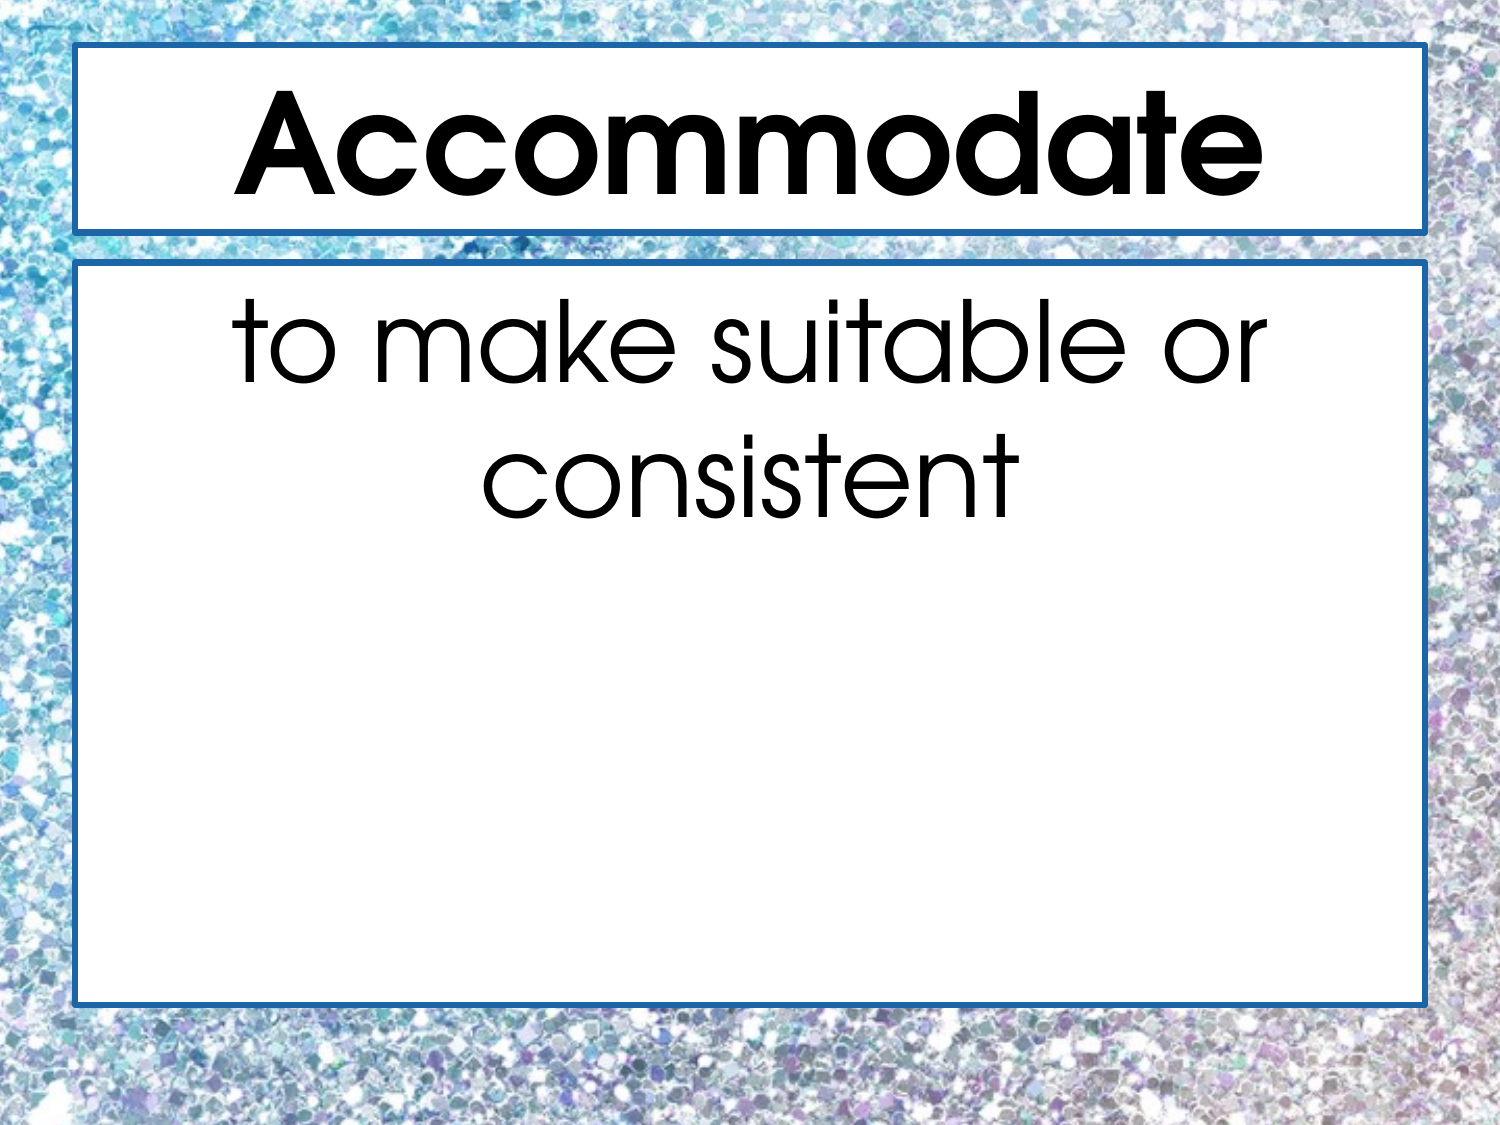

# Accommodate
to make suitable or consistent